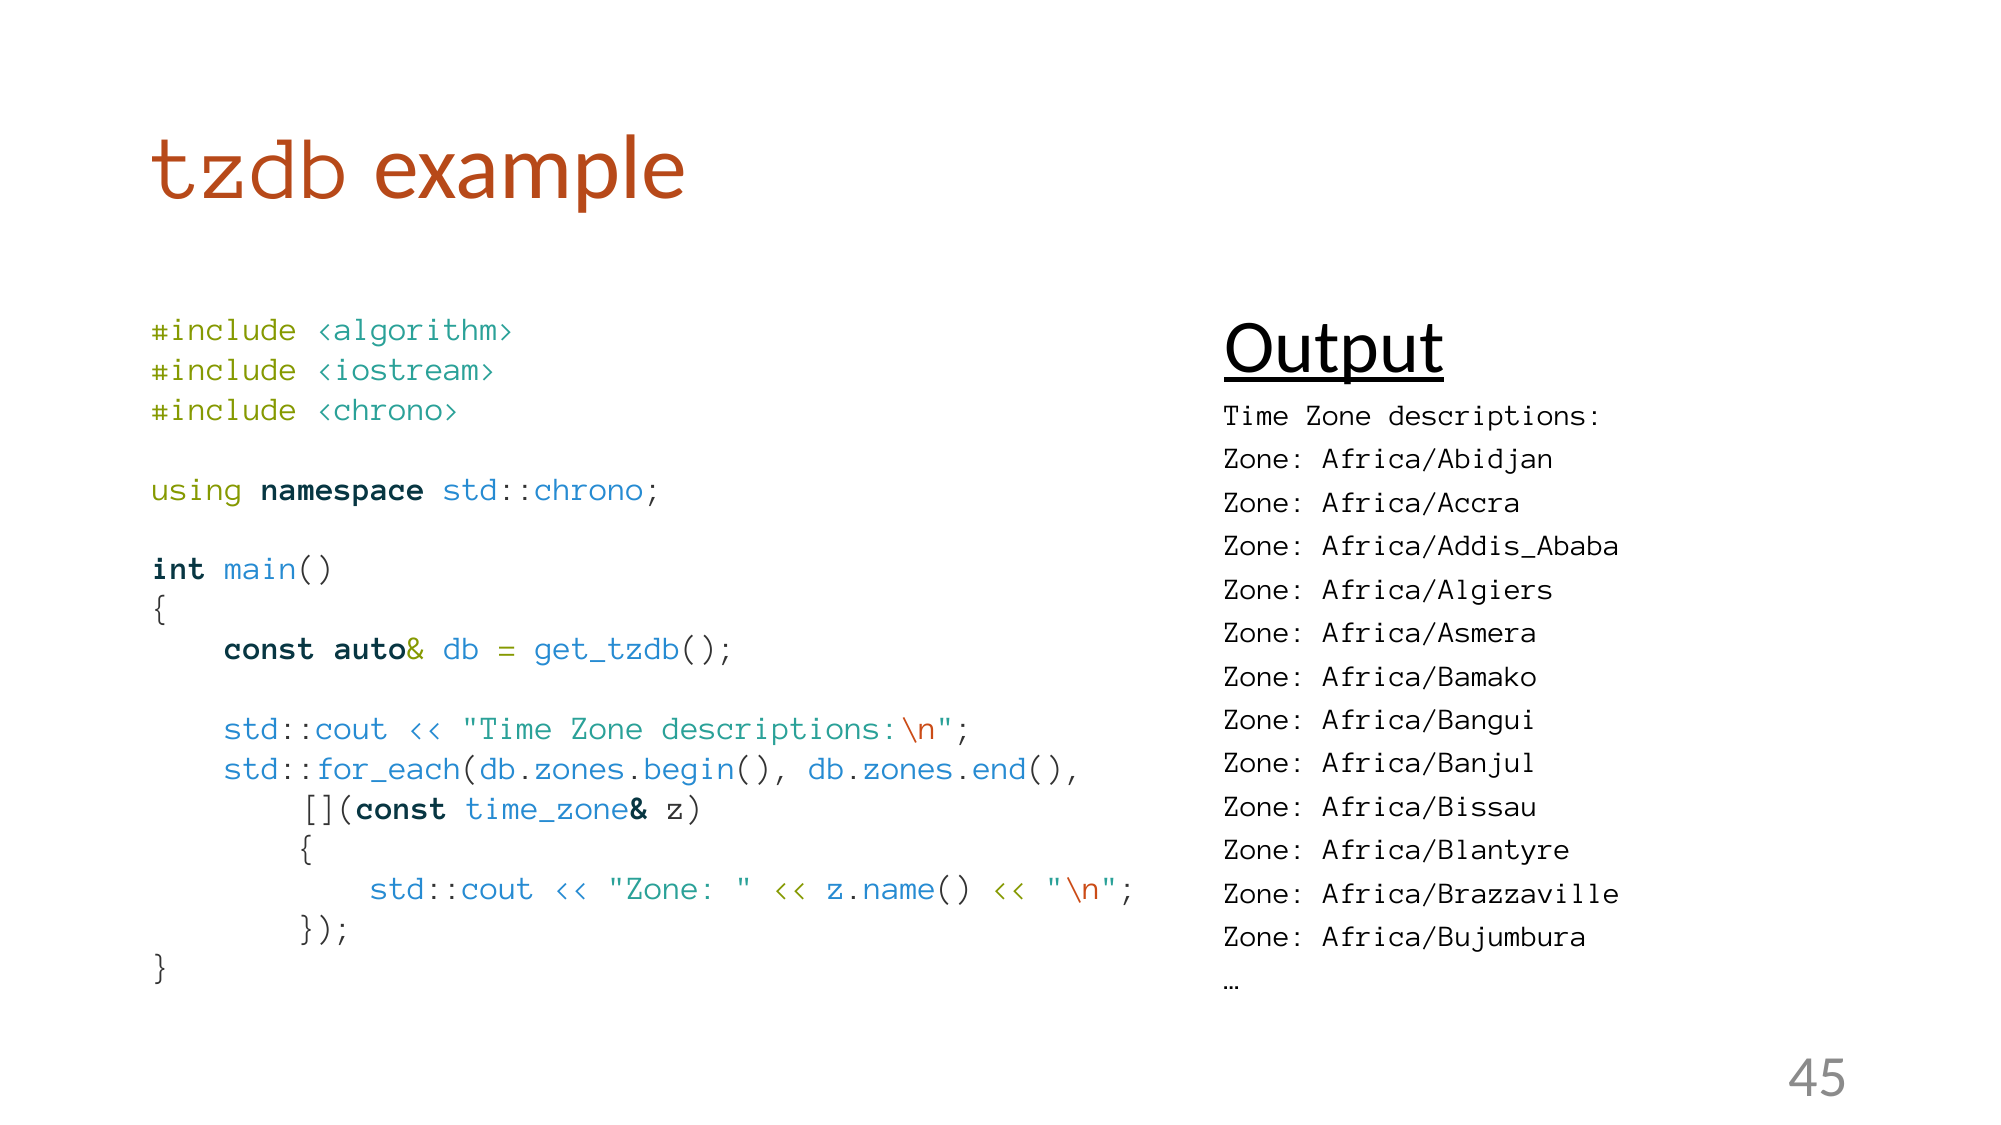

# tzdb example
#include <algorithm>
#include <iostream>
#include <chrono>
using namespace std::chrono;
int main()
{
    const auto& db = get_tzdb();
    std::cout << "Time Zone descriptions:\n";
    std::for_each(db.zones.begin(), db.zones.end(),
	[](const time_zone& z)
        {
            std::cout << "Zone: " << z.name() << "\n";
        });
}
Output
Time Zone descriptions:
Zone: Africa/Abidjan
Zone: Africa/Accra
Zone: Africa/Addis_Ababa
Zone: Africa/Algiers
Zone: Africa/Asmera
Zone: Africa/Bamako
Zone: Africa/Bangui
Zone: Africa/Banjul
Zone: Africa/Bissau
Zone: Africa/Blantyre
Zone: Africa/Brazzaville
Zone: Africa/Bujumbura
…
45